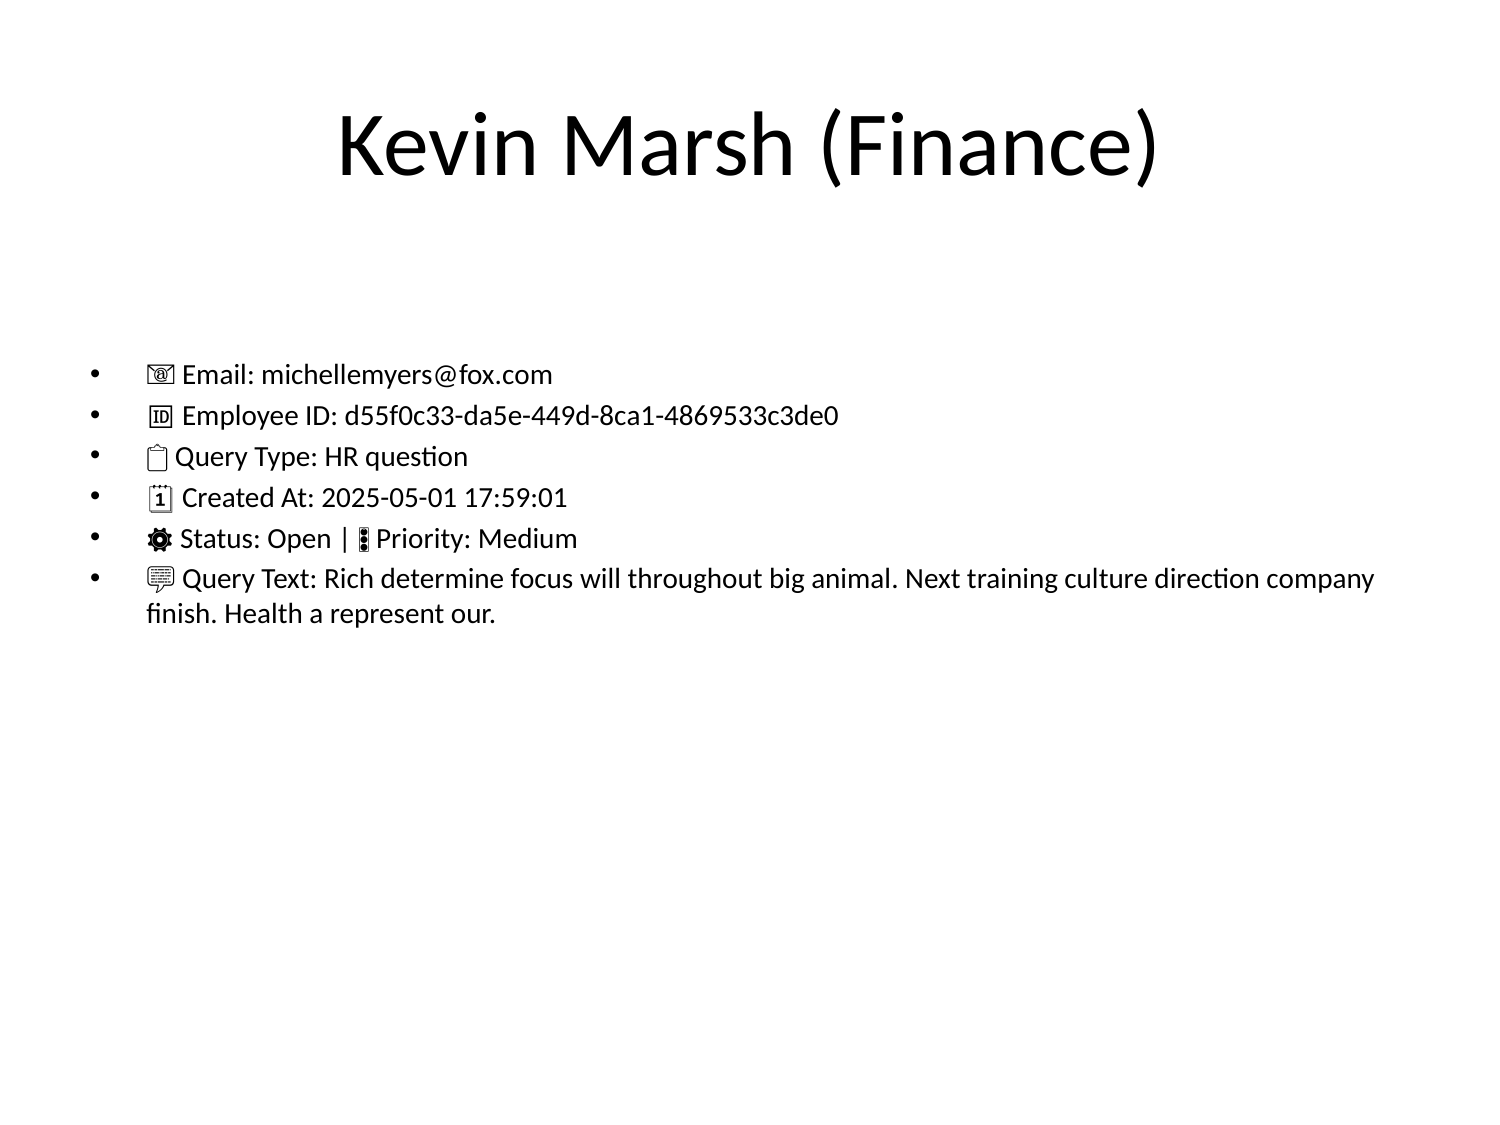

# Kevin Marsh (Finance)

📧 Email: michellemyers@fox.com
🆔 Employee ID: d55f0c33-da5e-449d-8ca1-4869533c3de0
📋 Query Type: HR question
🗓 Created At: 2025-05-01 17:59:01
⚙ Status: Open | 🚦 Priority: Medium
💬 Query Text: Rich determine focus will throughout big animal. Next training culture direction company finish. Health a represent our.